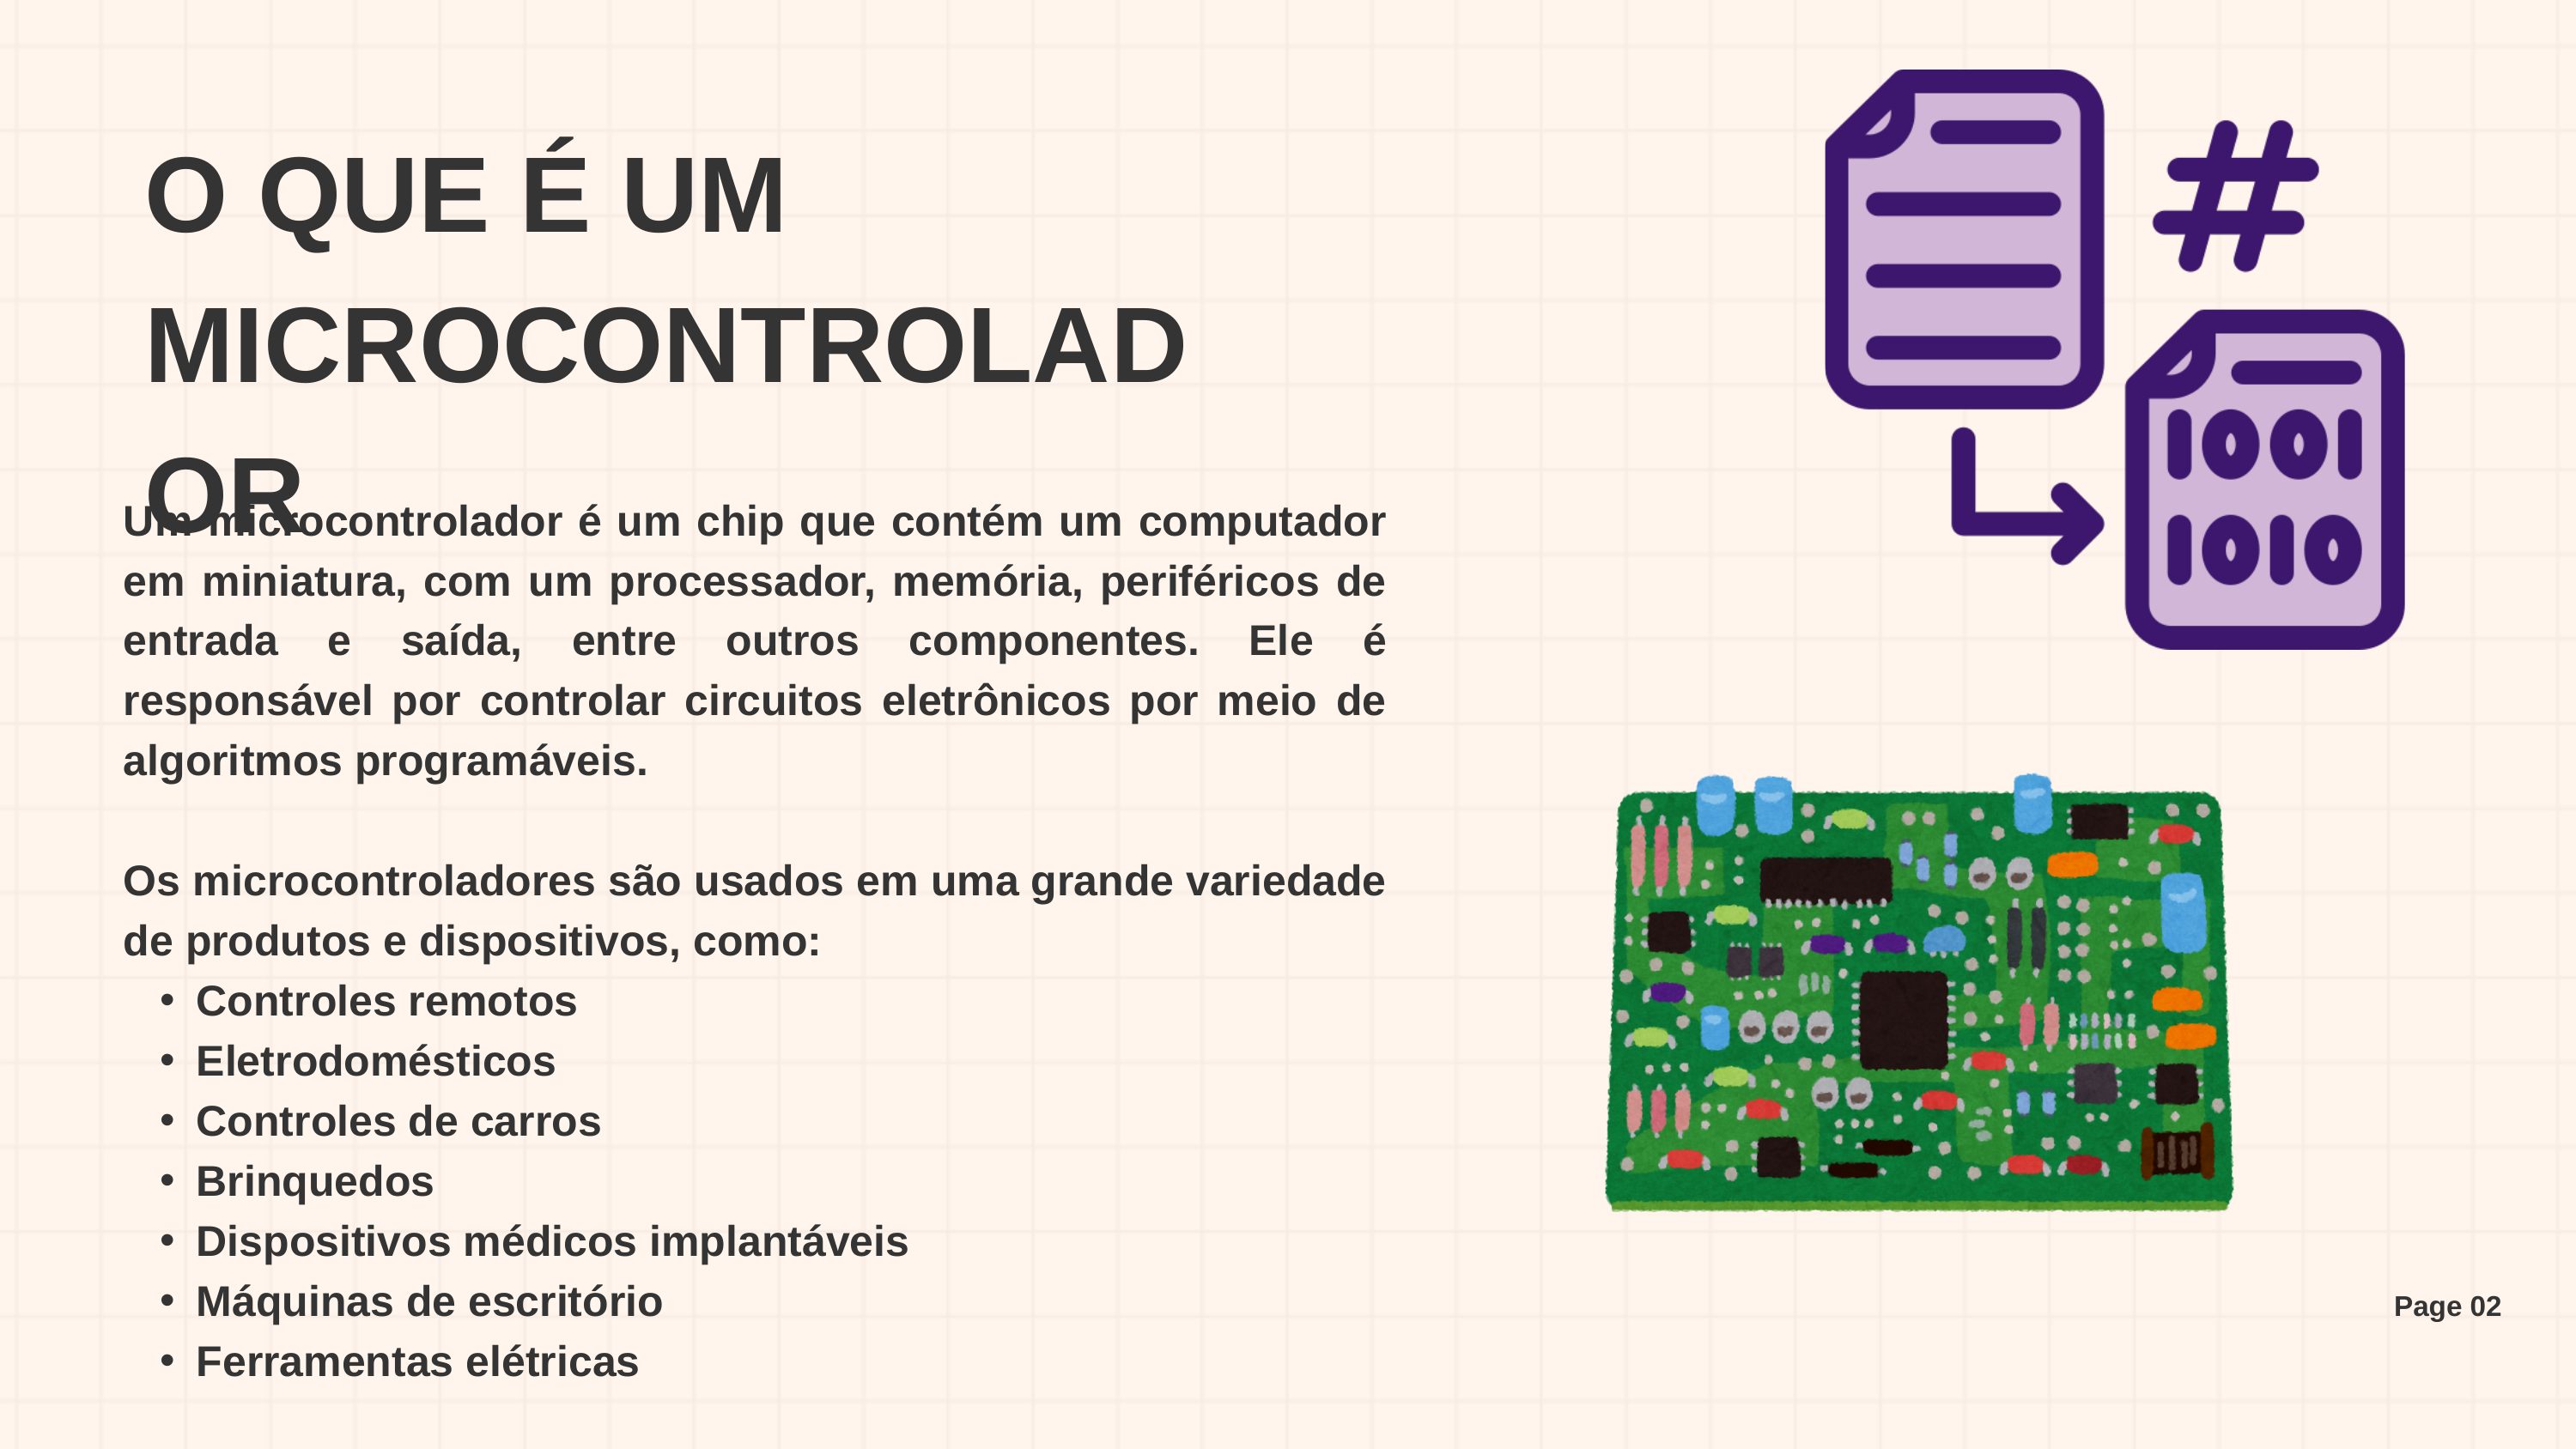

O QUE É UM MICROCONTROLADOR
Um microcontrolador é um chip que contém um computador em miniatura, com um processador, memória, periféricos de entrada e saída, entre outros componentes. Ele é responsável por controlar circuitos eletrônicos por meio de algoritmos programáveis.

Os microcontroladores são usados em uma grande variedade de produtos e dispositivos, como:
Controles remotos
Eletrodomésticos
Controles de carros
Brinquedos
Dispositivos médicos implantáveis
Máquinas de escritório
Ferramentas elétricas

Page 02